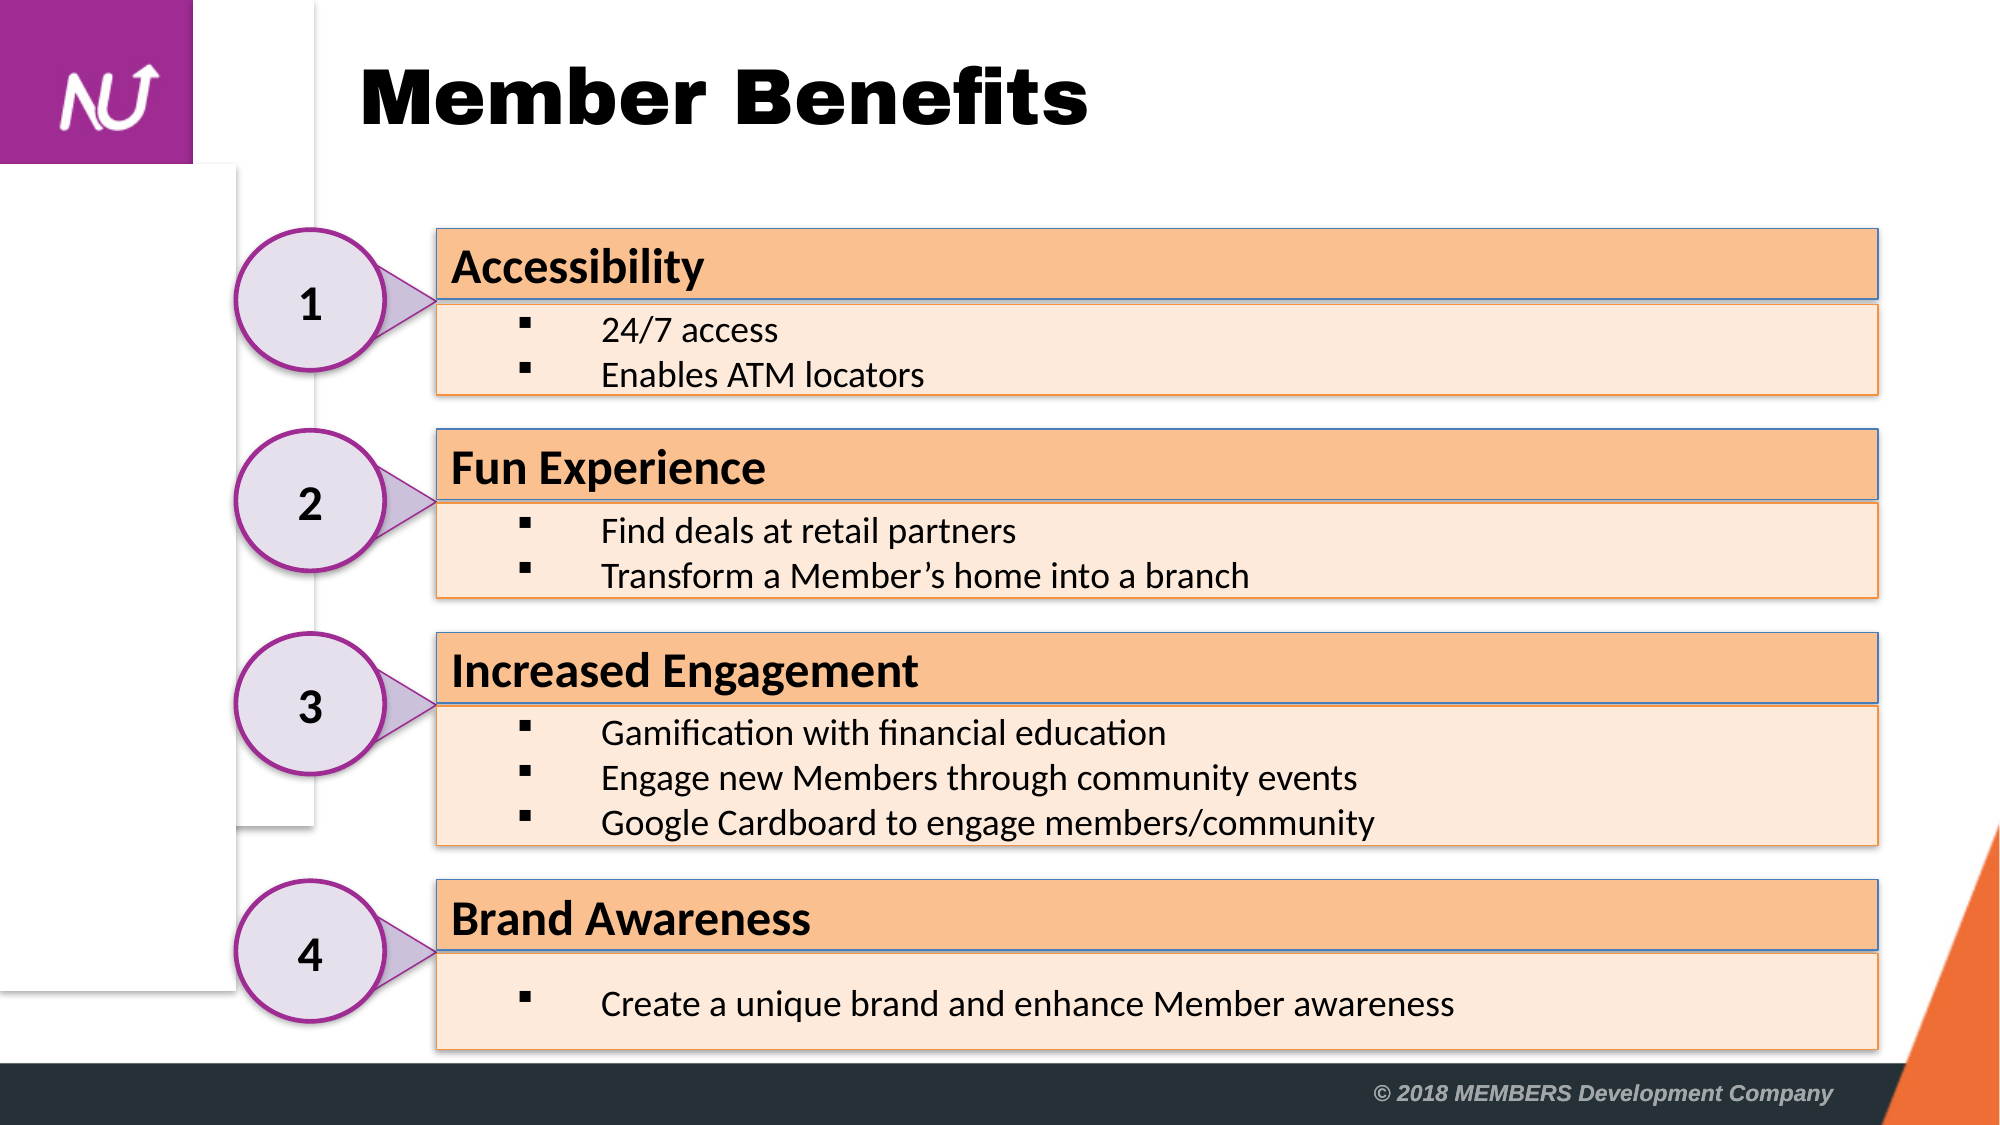

# Member Benefits
Accessibility
1

24/7 access
Enables ATM locators
Fun Experience
2

Find deals at retail partners
Transform a Member’s home into a branch
Increased Engagement
3

Gamification with financial education
Engage new Members through community events
Google Cardboard to engage members/community
Brand Awareness
4

Create a unique brand and enhance Member awareness